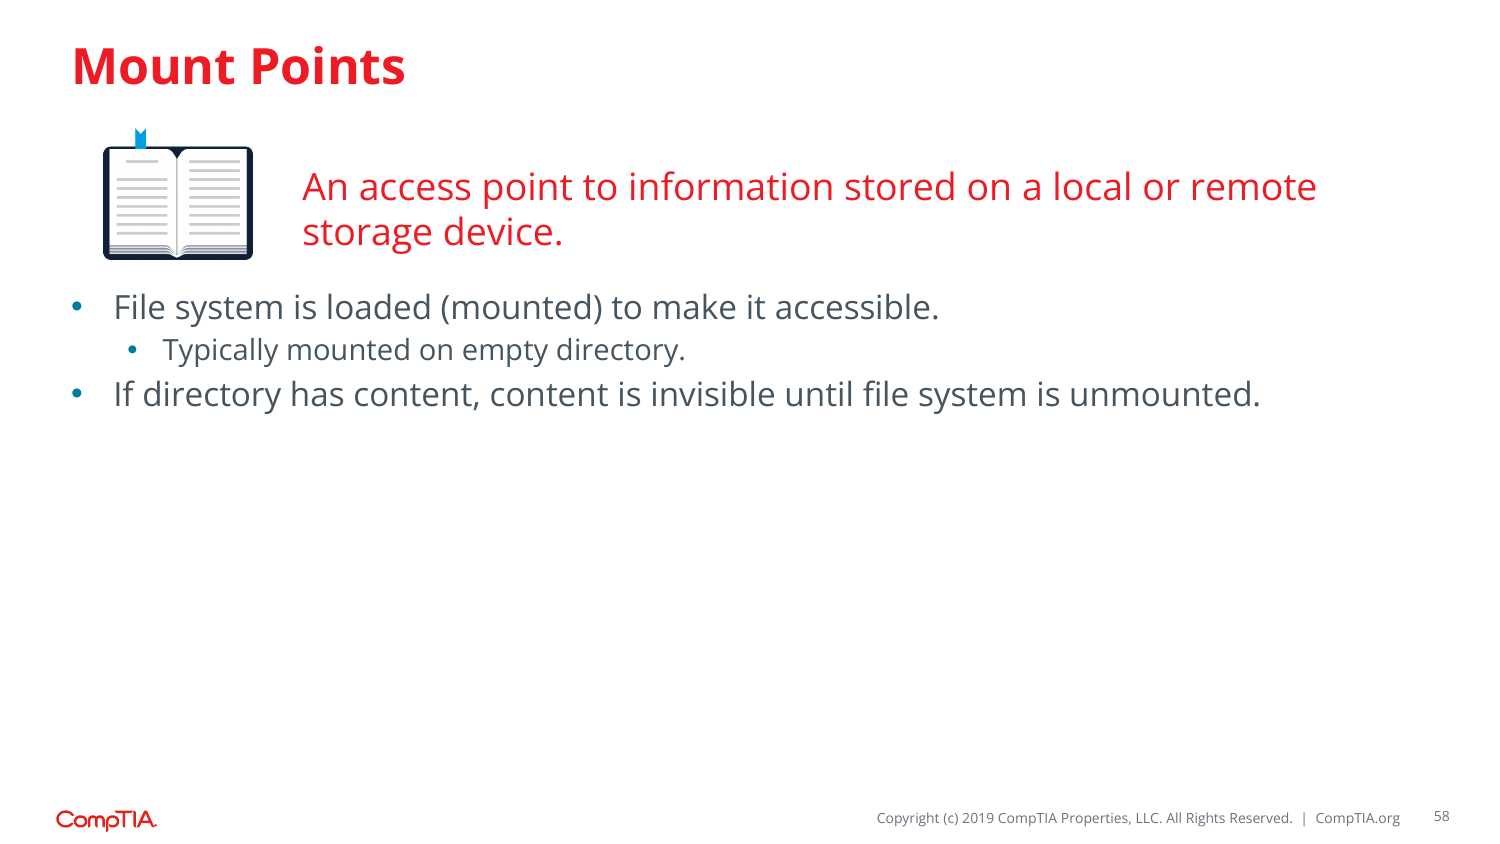

# Mount Points
An access point to information stored on a local or remote storage device.
File system is loaded (mounted) to make it accessible.
Typically mounted on empty directory.
If directory has content, content is invisible until file system is unmounted.
58